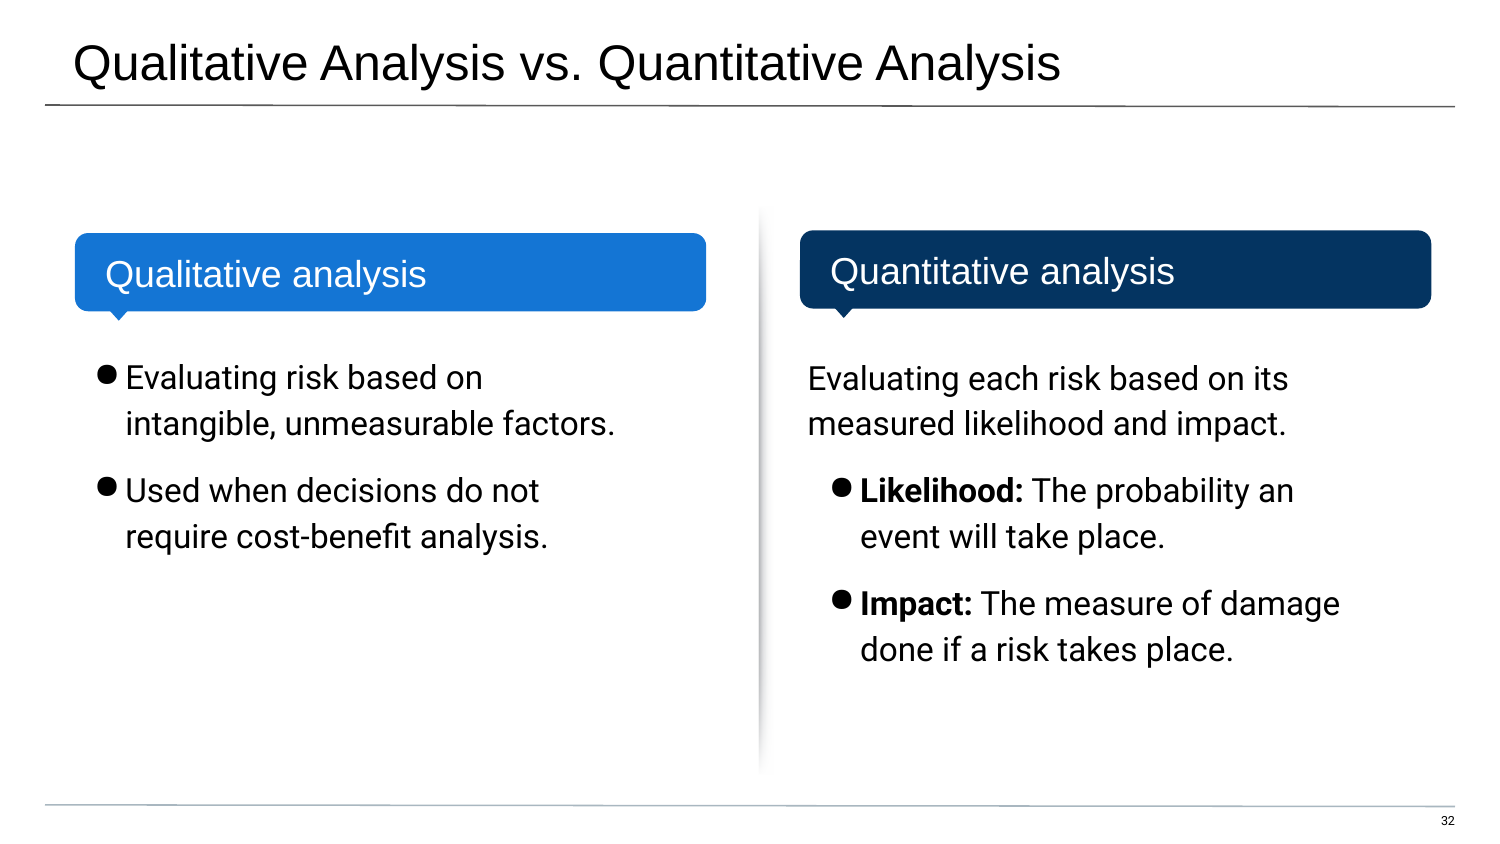

# Qualitative Analysis vs. Quantitative Analysis
Quantitative analysis
Qualitative analysis
Evaluating risk based on intangible, unmeasurable factors.
Used when decisions do not require cost-benefit analysis.
Evaluating each risk based on its measured likelihood and impact.
Likelihood: The probability an event will take place.
Impact: The measure of damage done if a risk takes place.

32